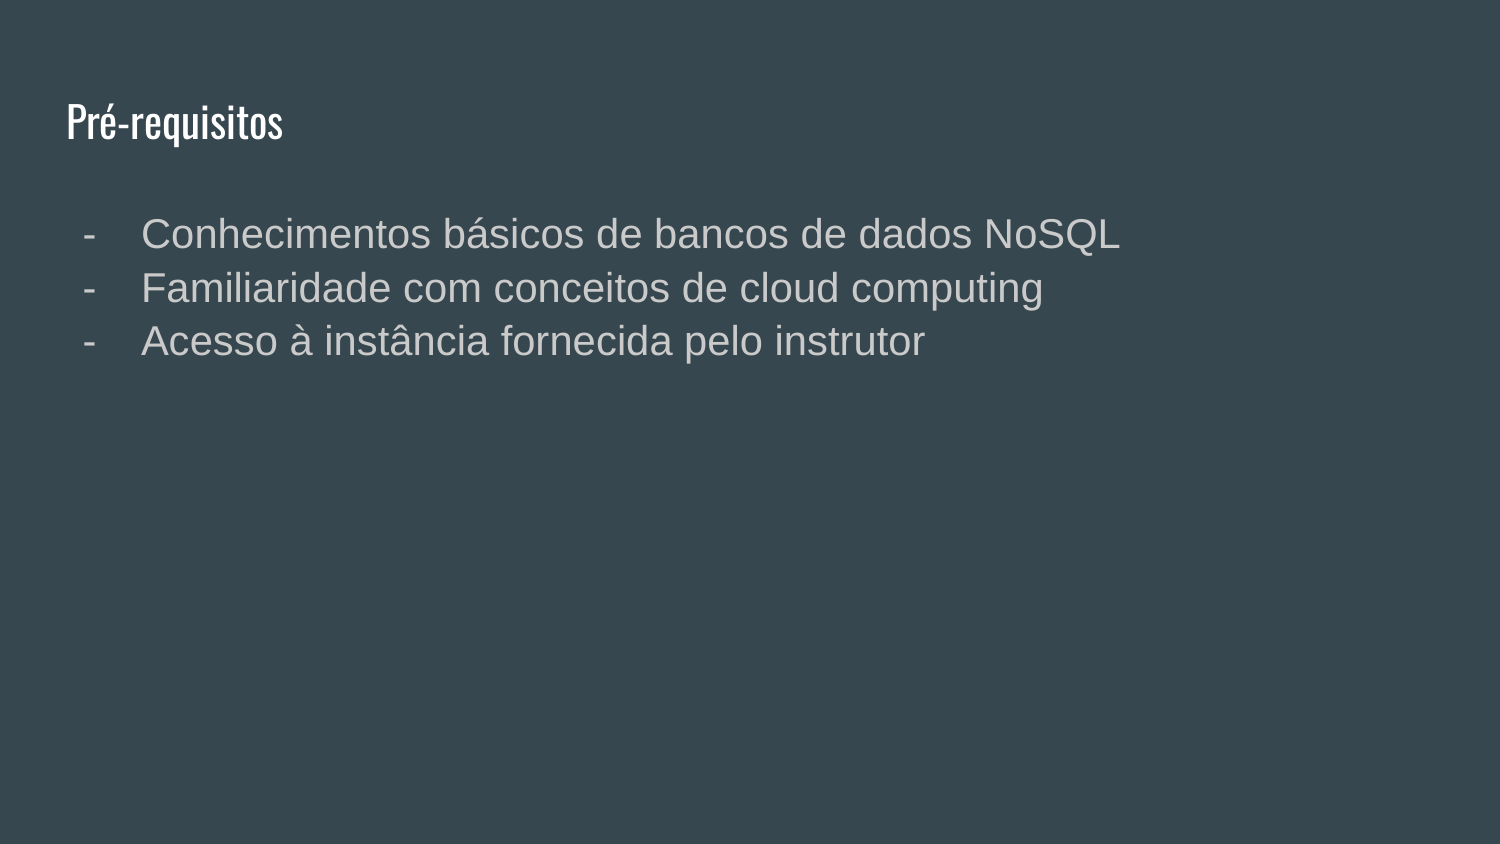

# Pré-requisitos
Conhecimentos básicos de bancos de dados NoSQL
Familiaridade com conceitos de cloud computing
Acesso à instância fornecida pelo instrutor